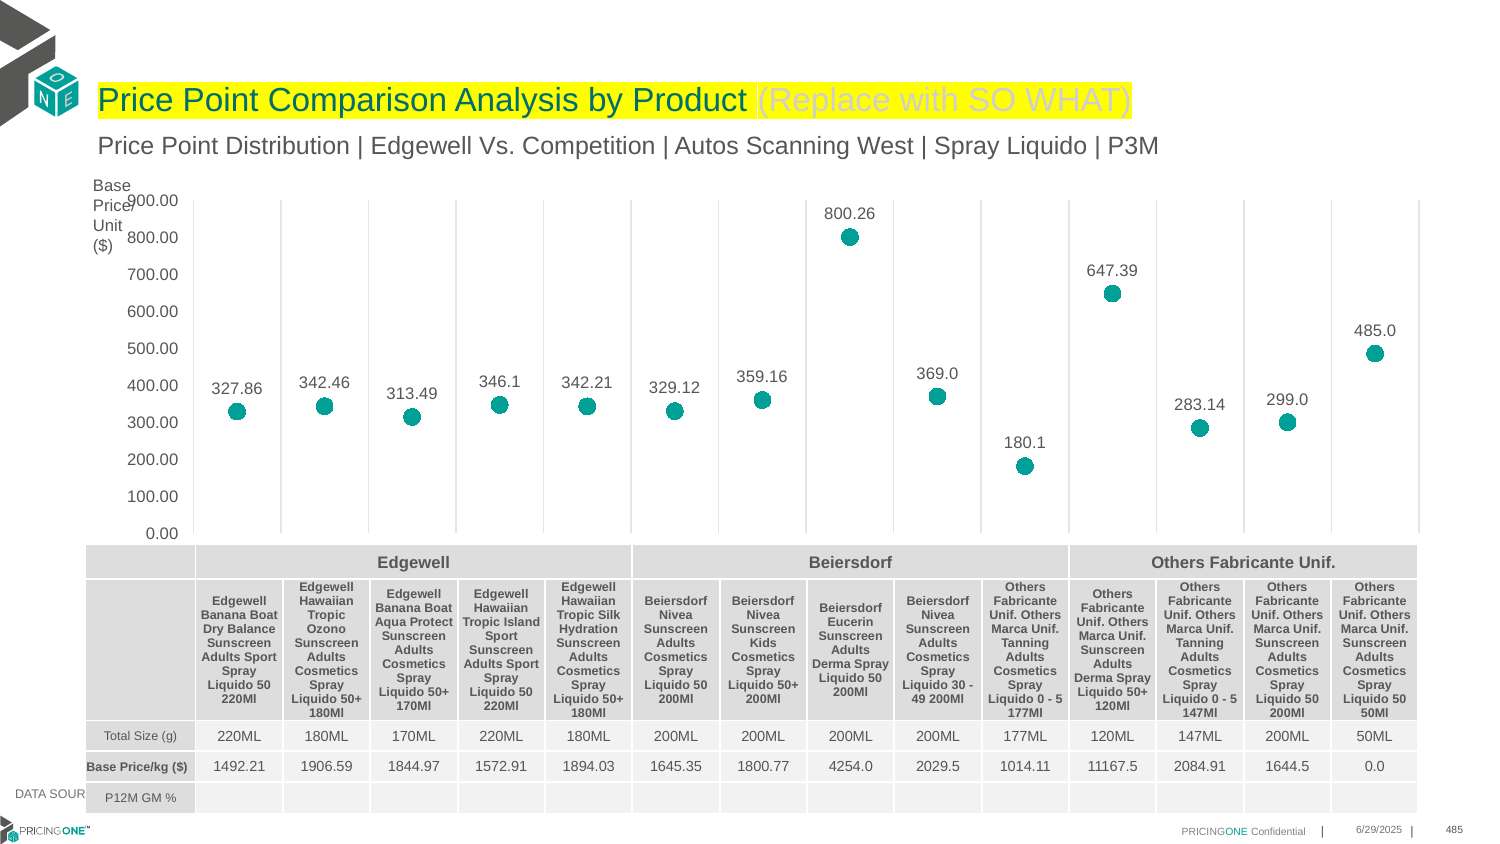

# Price Point Comparison Analysis by Product (Replace with SO WHAT)
Price Point Distribution | Edgewell Vs. Competition | Autos Scanning West | Spray Liquido | P3M
Base Price/Unit ($)

### Chart

| Category | Base Price/Unit |
|---|---|
| Edgewell Banana Boat Dry Balance Sunscreen Adults Sport Spray Liquido 50 220Ml | 327.86 |
| Edgewell Hawaiian Tropic Ozono Sunscreen Adults Cosmetics Spray Liquido 50+ 180Ml | 342.46 |
| Edgewell Banana Boat Aqua Protect Sunscreen Adults Cosmetics Spray Liquido 50+ 170Ml | 313.49 |
| Edgewell Hawaiian Tropic Island Sport Sunscreen Adults Sport Spray Liquido 50 220Ml | 346.1 |
| Edgewell Hawaiian Tropic Silk Hydration Sunscreen Adults Cosmetics Spray Liquido 50+ 180Ml | 342.21 |
| Beiersdorf Nivea Sunscreen Adults Cosmetics Spray Liquido 50 200Ml | 329.12 |
| Beiersdorf Nivea Sunscreen Kids Cosmetics Spray Liquido 50+ 200Ml | 359.16 |
| Beiersdorf Eucerin Sunscreen Adults Derma Spray Liquido 50 200Ml | 800.26 |
| Beiersdorf Nivea Sunscreen Adults Cosmetics Spray Liquido 30 - 49 200Ml | 369.0 |
| Others Fabricante Unif. Others Marca Unif. Tanning Adults Cosmetics Spray Liquido 0 - 5 177Ml | 180.1 |
| Others Fabricante Unif. Others Marca Unif. Sunscreen Adults Derma Spray Liquido 50+ 120Ml | 647.39 |
| Others Fabricante Unif. Others Marca Unif. Tanning Adults Cosmetics Spray Liquido 0 - 5 147Ml | 283.14 |
| Others Fabricante Unif. Others Marca Unif. Sunscreen Adults Cosmetics Spray Liquido 50 200Ml | 299.0 |
| Others Fabricante Unif. Others Marca Unif. Sunscreen Adults Cosmetics Spray Liquido 50 50Ml | 485.0 |
|  | Edgewell | Edgewell | Edgewell | Edgewell | Edgewell | Beiersdorf | Beiersdorf | Beiersdorf | Beiersdorf | Others Fabricante Unif. | Others Fabricante Unif. | Others Fabricante Unif. | Others Fabricante Unif. | Others Fabricante Unif. |
| --- | --- | --- | --- | --- | --- | --- | --- | --- | --- | --- | --- | --- | --- | --- |
|  | Edgewell Banana Boat Dry Balance Sunscreen Adults Sport Spray Liquido 50 220Ml | Edgewell Hawaiian Tropic Ozono Sunscreen Adults Cosmetics Spray Liquido 50+ 180Ml | Edgewell Banana Boat Aqua Protect Sunscreen Adults Cosmetics Spray Liquido 50+ 170Ml | Edgewell Hawaiian Tropic Island Sport Sunscreen Adults Sport Spray Liquido 50 220Ml | Edgewell Hawaiian Tropic Silk Hydration Sunscreen Adults Cosmetics Spray Liquido 50+ 180Ml | Beiersdorf Nivea Sunscreen Adults Cosmetics Spray Liquido 50 200Ml | Beiersdorf Nivea Sunscreen Kids Cosmetics Spray Liquido 50+ 200Ml | Beiersdorf Eucerin Sunscreen Adults Derma Spray Liquido 50 200Ml | Beiersdorf Nivea Sunscreen Adults Cosmetics Spray Liquido 30 - 49 200Ml | Others Fabricante Unif. Others Marca Unif. Tanning Adults Cosmetics Spray Liquido 0 - 5 177Ml | Others Fabricante Unif. Others Marca Unif. Sunscreen Adults Derma Spray Liquido 50+ 120Ml | Others Fabricante Unif. Others Marca Unif. Tanning Adults Cosmetics Spray Liquido 0 - 5 147Ml | Others Fabricante Unif. Others Marca Unif. Sunscreen Adults Cosmetics Spray Liquido 50 200Ml | Others Fabricante Unif. Others Marca Unif. Sunscreen Adults Cosmetics Spray Liquido 50 50Ml |
| Total Size (g) | 220ML | 180ML | 170ML | 220ML | 180ML | 200ML | 200ML | 200ML | 200ML | 177ML | 120ML | 147ML | 200ML | 50ML |
| Base Price/kg ($) | 1492.21 | 1906.59 | 1844.97 | 1572.91 | 1894.03 | 1645.35 | 1800.77 | 4254.0 | 2029.5 | 1014.11 | 11167.5 | 2084.91 | 1644.5 | 0.0 |
| P12M GM % |  |  |  |  |  |  |  |  |  |  |  |  |  |  |
DATA SOURCE: Trade Panel/Retailer Data | April  2025

6/29/2025
485